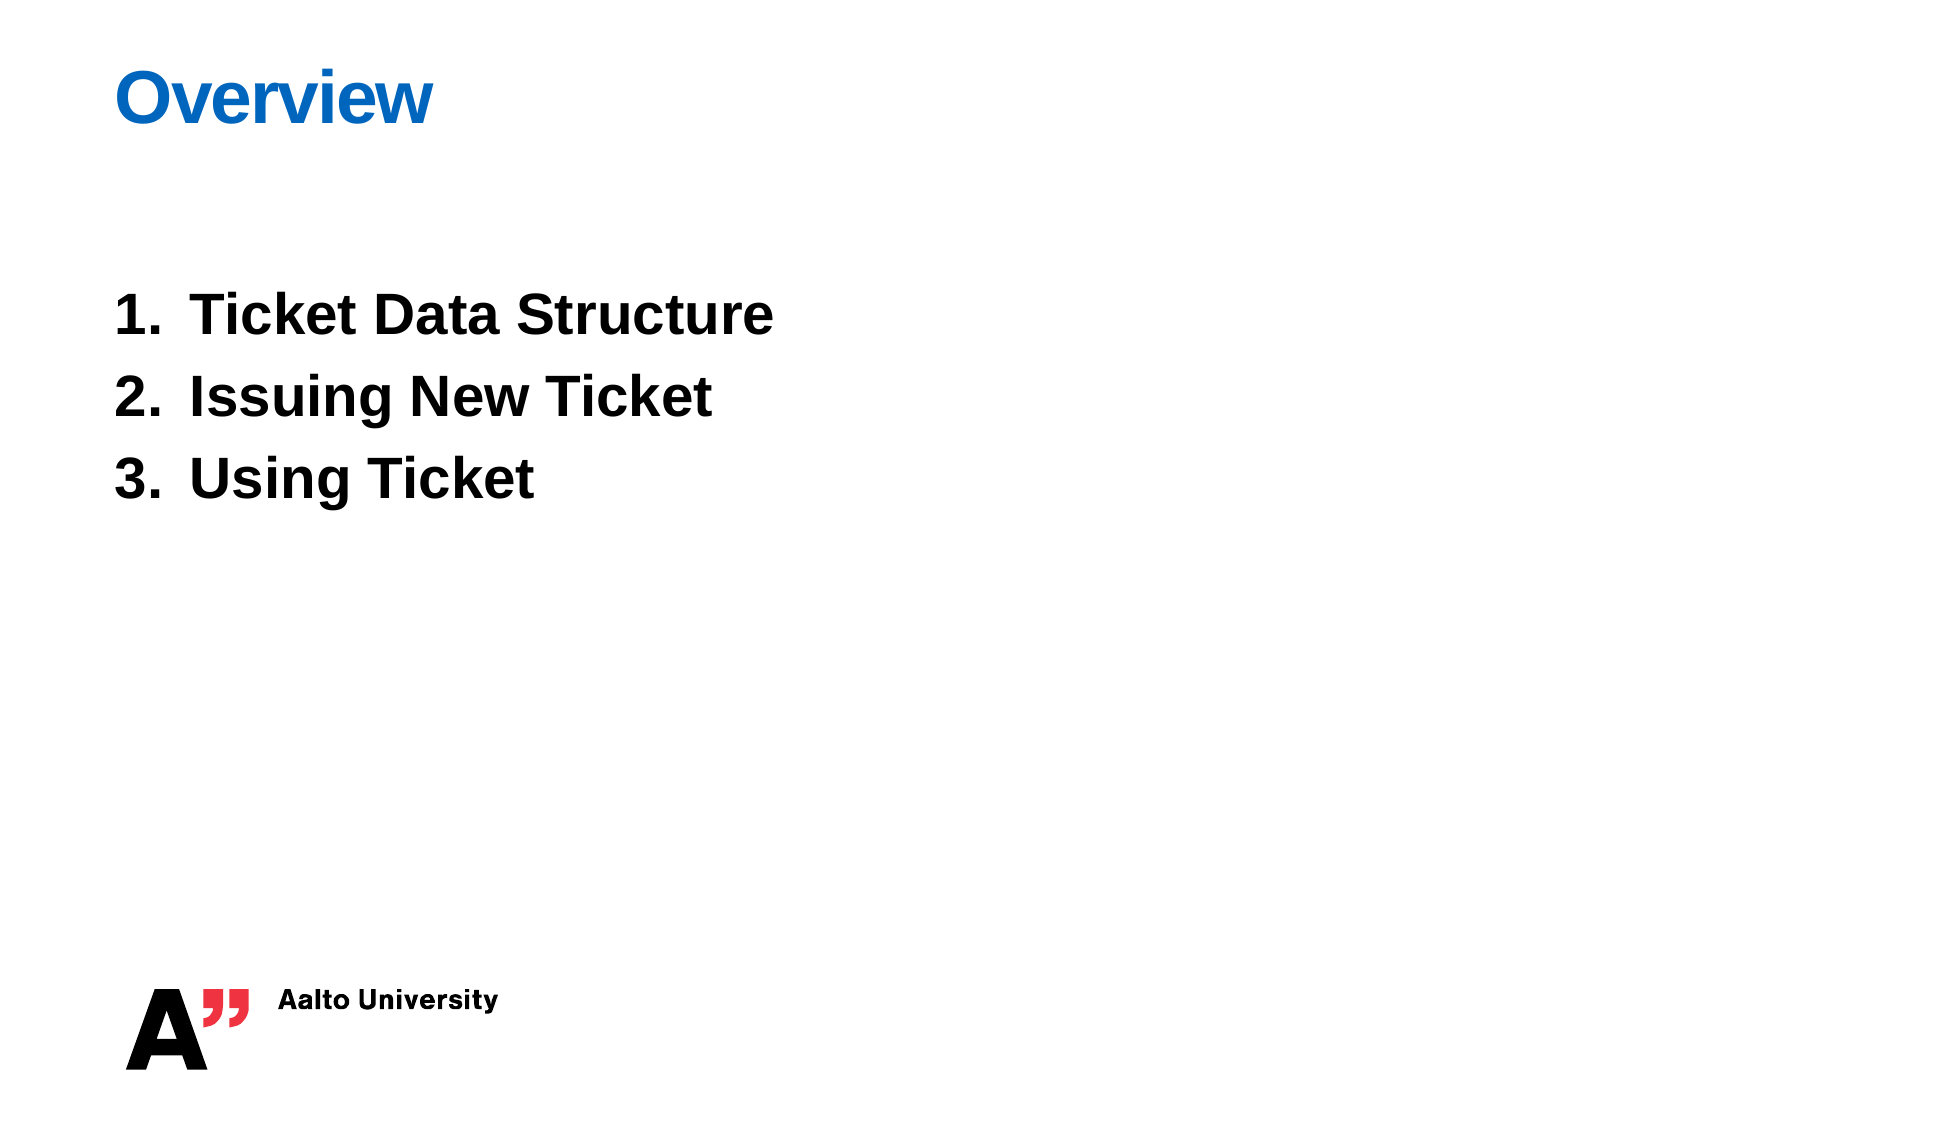

# Overview
Ticket Data Structure
Issuing New Ticket
Using Ticket

2